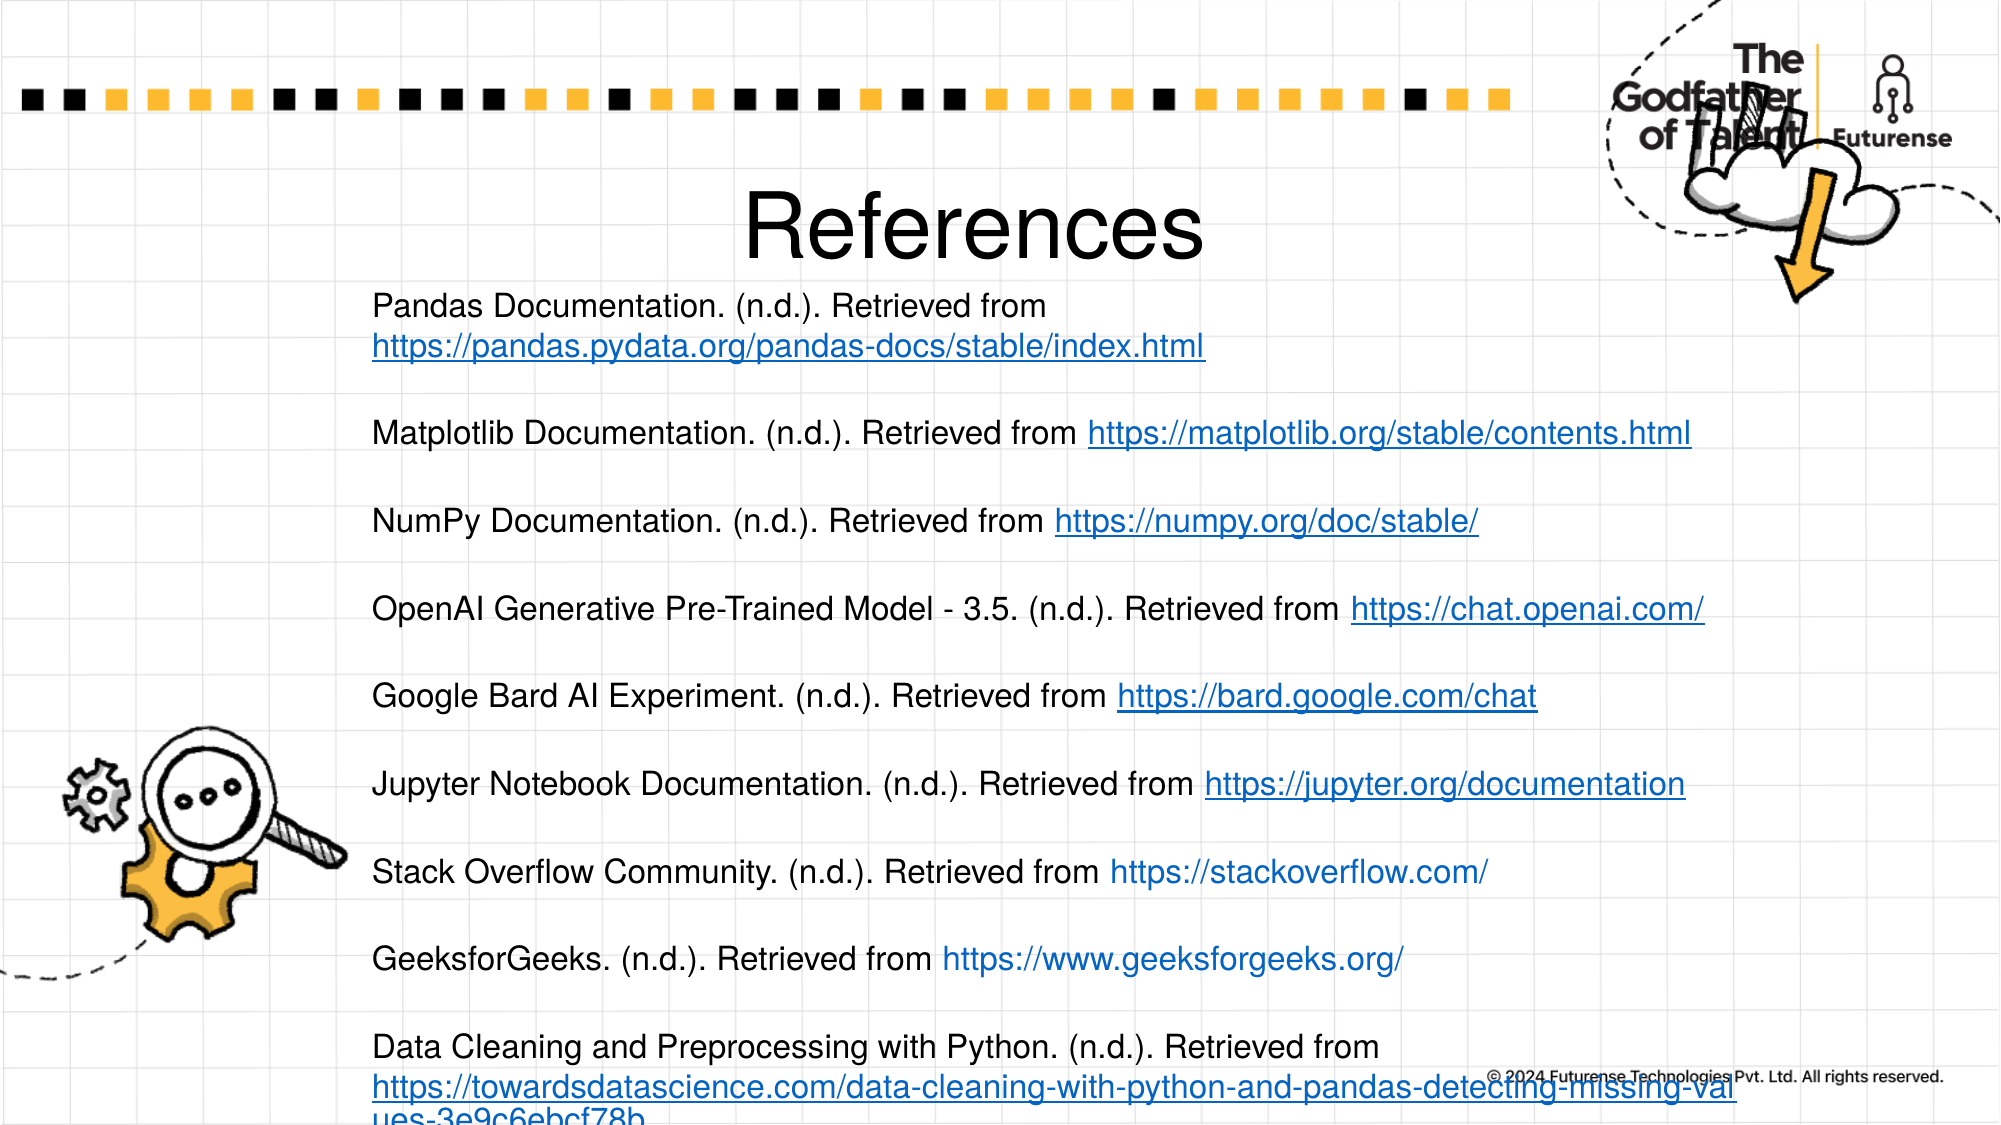

# References
Pandas Documentation. (n.d.). Retrieved from https://pandas.pydata.org/pandas-docs/stable/index.html

Matplotlib Documentation. (n.d.). Retrieved from https://matplotlib.org/stable/contents.html

NumPy Documentation. (n.d.). Retrieved from https://numpy.org/doc/stable/

OpenAI Generative Pre-Trained Model - 3.5. (n.d.). Retrieved from https://chat.openai.com/

Google Bard AI Experiment. (n.d.). Retrieved from https://bard.google.com/chat

Jupyter Notebook Documentation. (n.d.). Retrieved from https://jupyter.org/documentation

Stack Overflow Community. (n.d.). Retrieved from https://stackoverflow.com/

GeeksforGeeks. (n.d.). Retrieved from https://www.geeksforgeeks.org/

Data Cleaning and Preprocessing with Python. (n.d.). Retrieved from https://towardsdatascience.com/data-cleaning-with-python-and-pandas-detecting-missing-values-3e9c6ebcf78b